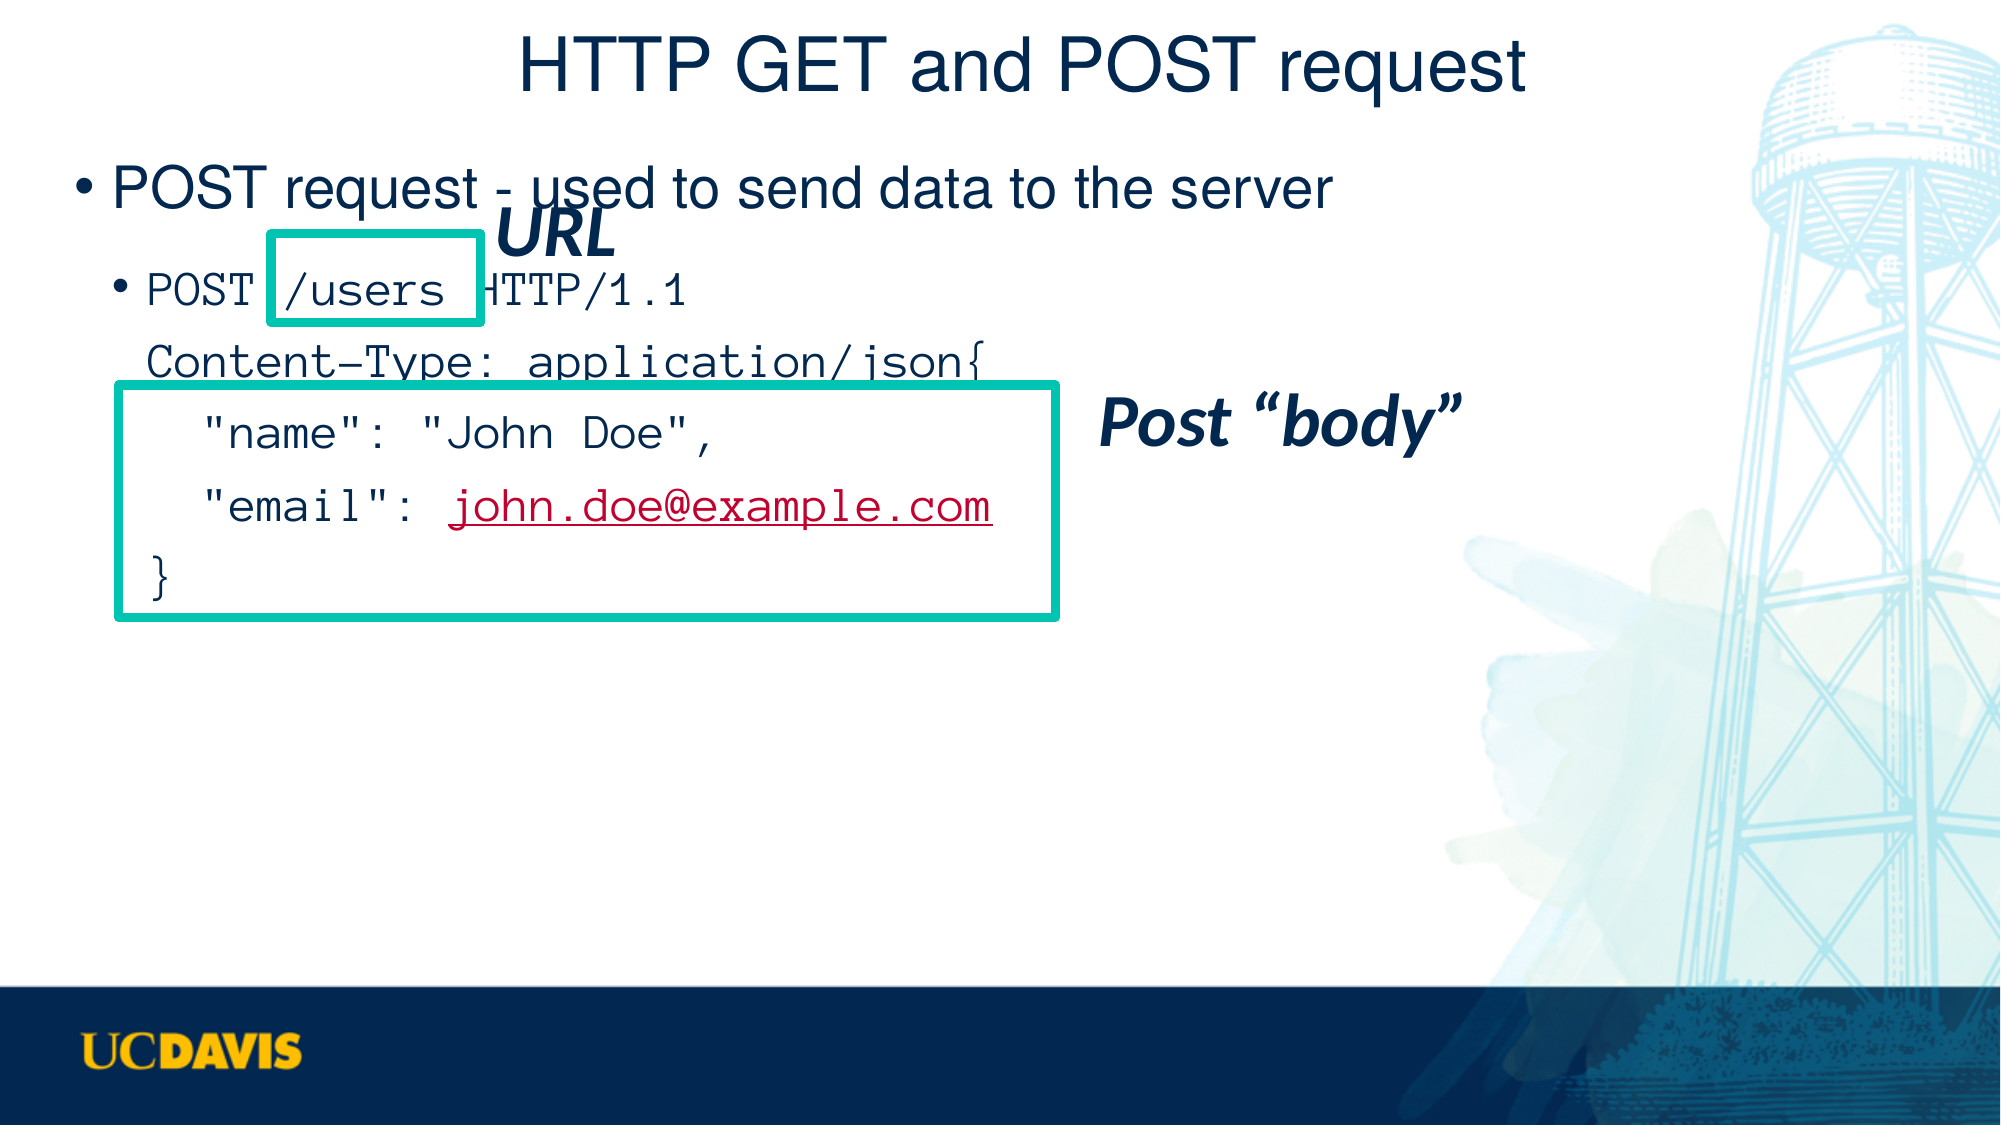

# HTTP GET and POST request
POST request - used to send data to the server
POST /users HTTP/1.1
Content-Type: application/json{
  "name": "John Doe",
  "email": john.doe@example.com
}

URL

Post “body”